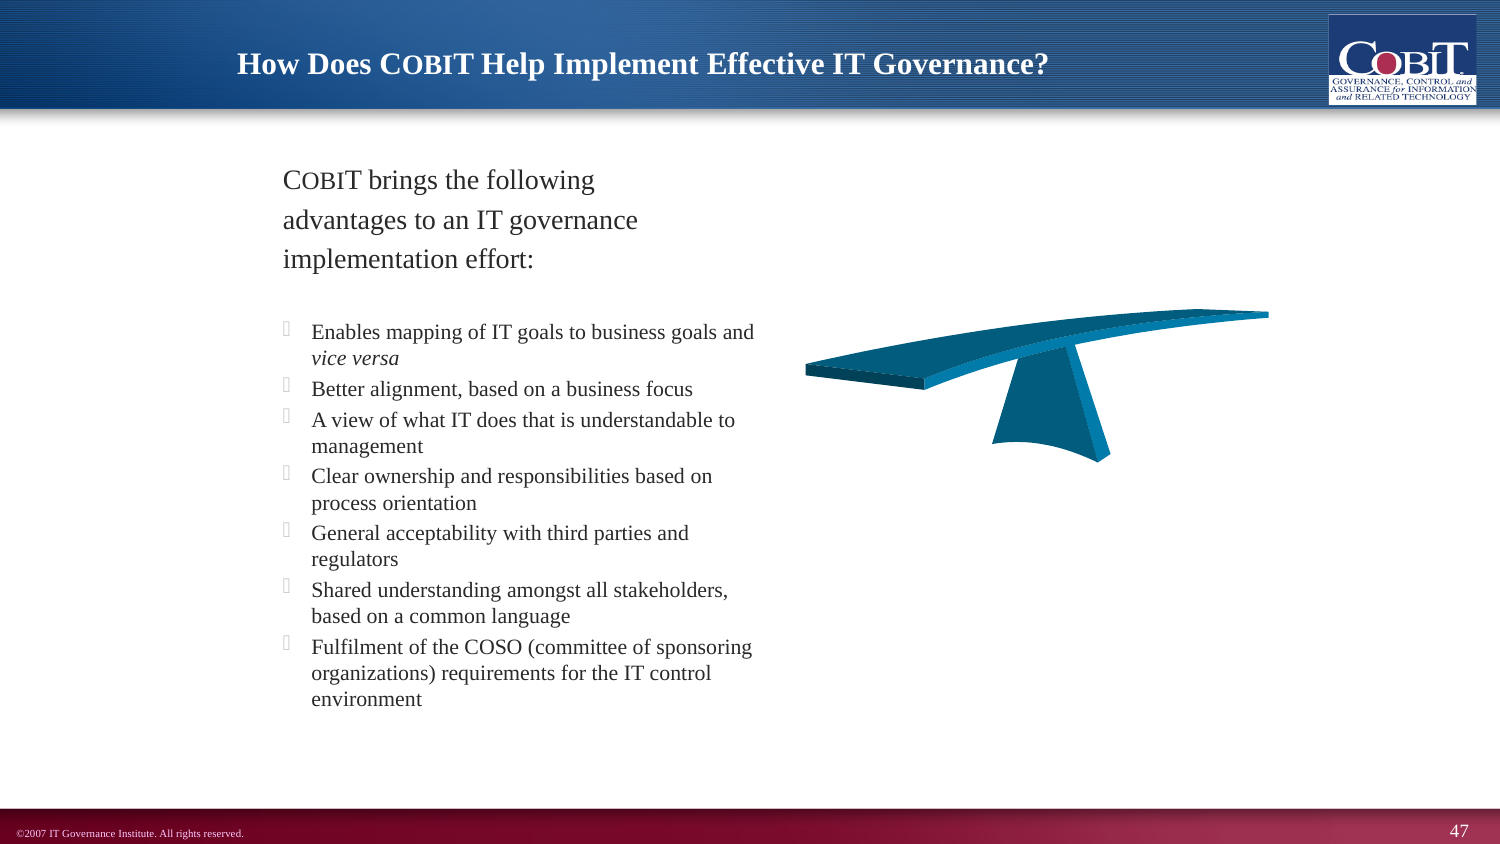

How Does COBIT Help Implement Effective IT Governance?
COBIT brings the following
advantages to an IT governance
implementation effort:

Enables mapping of IT goals to business goals and vice versa
Better alignment, based on a business focus
A view of what IT does that is understandable to management
Clear ownership and responsibilities based on process orientation
General acceptability with third parties and regulators
Shared understanding amongst all stakeholders, based on a common language
Fulfilment of the COSO (committee of sponsoring organizations) requirements for the IT control environment